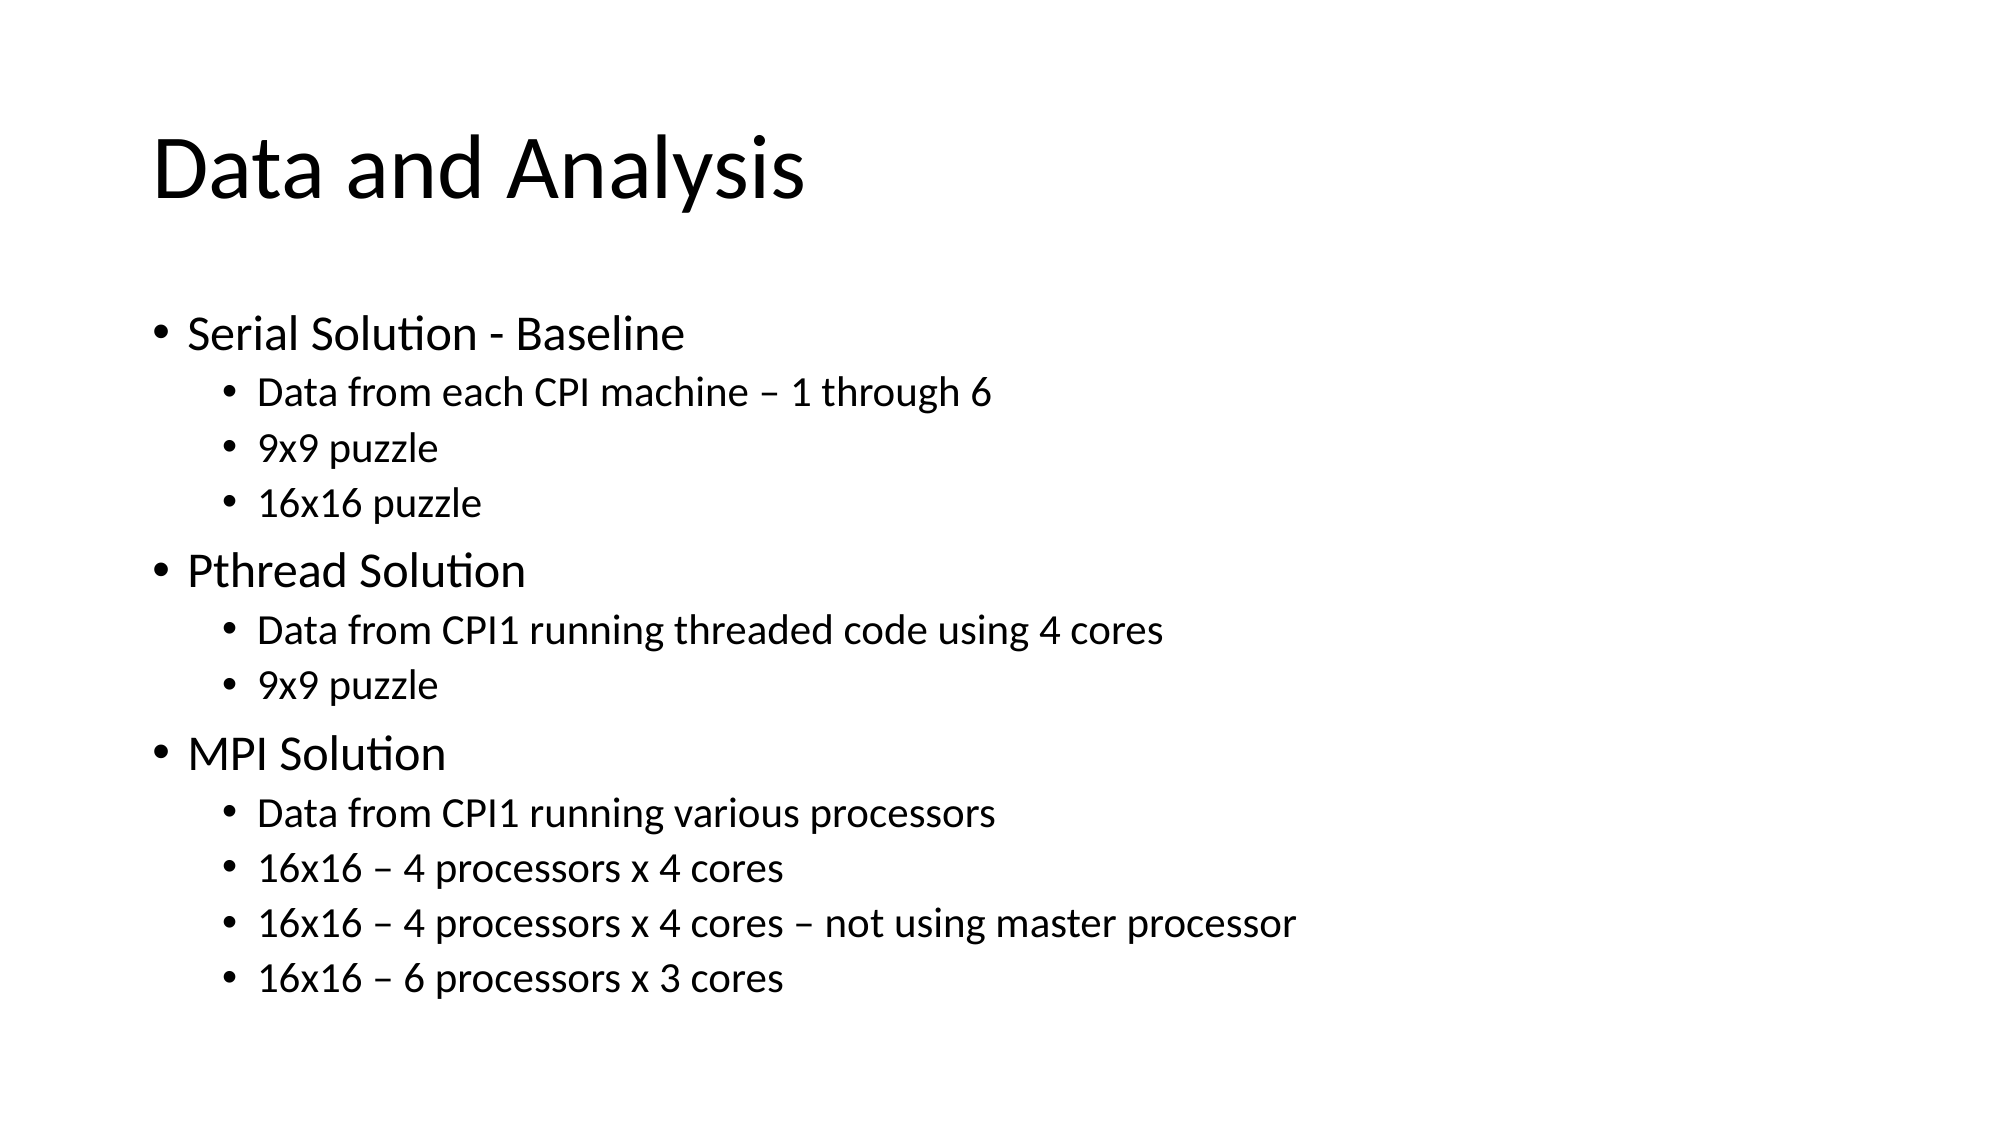

# Data and Analysis
Serial Solution - Baseline
Data from each CPI machine – 1 through 6
9x9 puzzle
16x16 puzzle
Pthread Solution
Data from CPI1 running threaded code using 4 cores
9x9 puzzle
MPI Solution
Data from CPI1 running various processors
16x16 – 4 processors x 4 cores
16x16 – 4 processors x 4 cores – not using master processor
16x16 – 6 processors x 3 cores